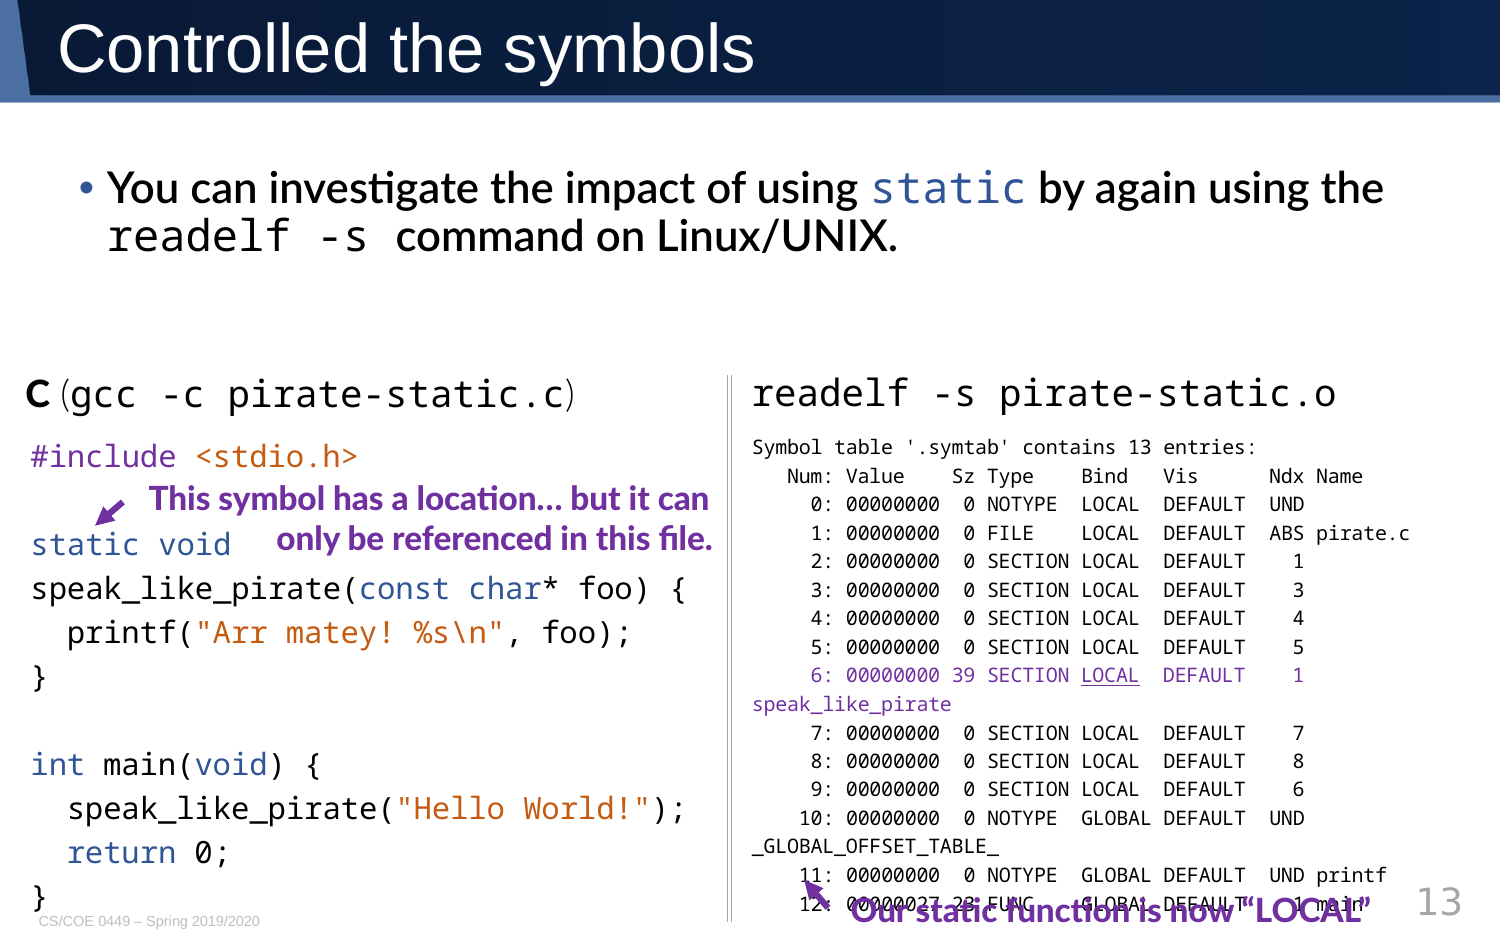

# Controlled the symbols
You can investigate the impact of using static by again using the readelf -s command on Linux/UNIX.
readelf -s pirate-static.o
C (gcc -c pirate-static.c)
#include <stdio.h>

static void
speak_like_pirate(const char* foo) {
  printf("Arr matey! %s\n", foo);
}

int main(void) {
  speak_like_pirate("Hello World!");
  return 0;
}
Symbol table '.symtab' contains 13 entries:
   Num: Value    Sz Type    Bind   Vis      Ndx Name
     0: 00000000  0 NOTYPE  LOCAL  DEFAULT  UND
     1: 00000000  0 FILE    LOCAL  DEFAULT  ABS pirate.c
     2: 00000000  0 SECTION LOCAL  DEFAULT    1
     3: 00000000  0 SECTION LOCAL  DEFAULT    3
     4: 00000000  0 SECTION LOCAL  DEFAULT    4
     5: 00000000  0 SECTION LOCAL  DEFAULT    5
     6: 00000000 39 SECTION LOCAL  DEFAULT    1 speak_like_pirate
     7: 00000000  0 SECTION LOCAL  DEFAULT    7
     8: 00000000  0 SECTION LOCAL  DEFAULT    8
     9: 00000000  0 SECTION LOCAL  DEFAULT    6
    10: 00000000  0 NOTYPE  GLOBAL DEFAULT  UND _GLOBAL_OFFSET_TABLE_
    11: 00000000  0 NOTYPE  GLOBAL DEFAULT  UND printf
    12: 00000027 23 FUNC    GLOBAL DEFAULT    1 main
This symbol has a location… but it can
                only be referenced in this file.
13
Our static function is now “LOCAL”
CS/COE 0449 – Spring 2019/2020